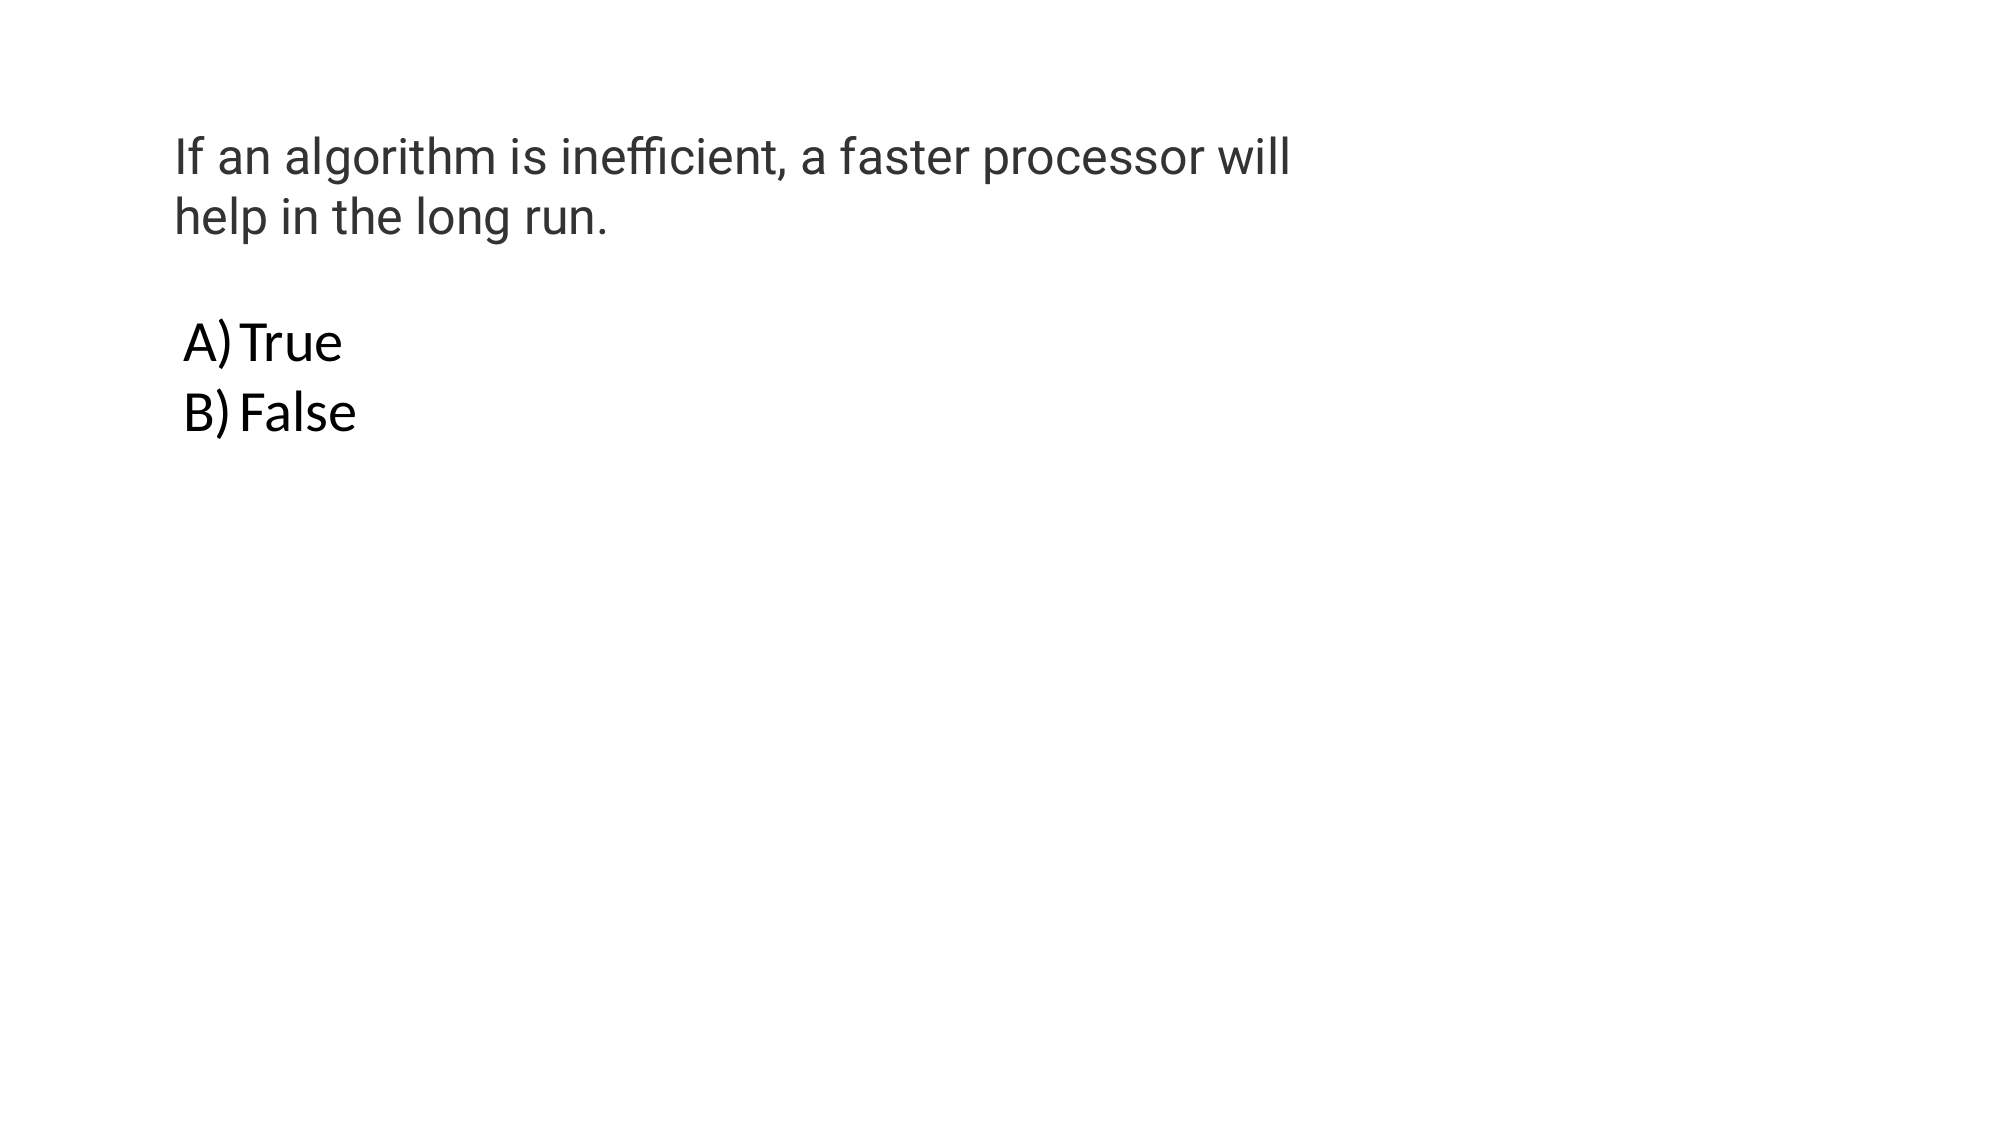

If an algorithm is inefficient, a faster processor will help in the long run.
True
False